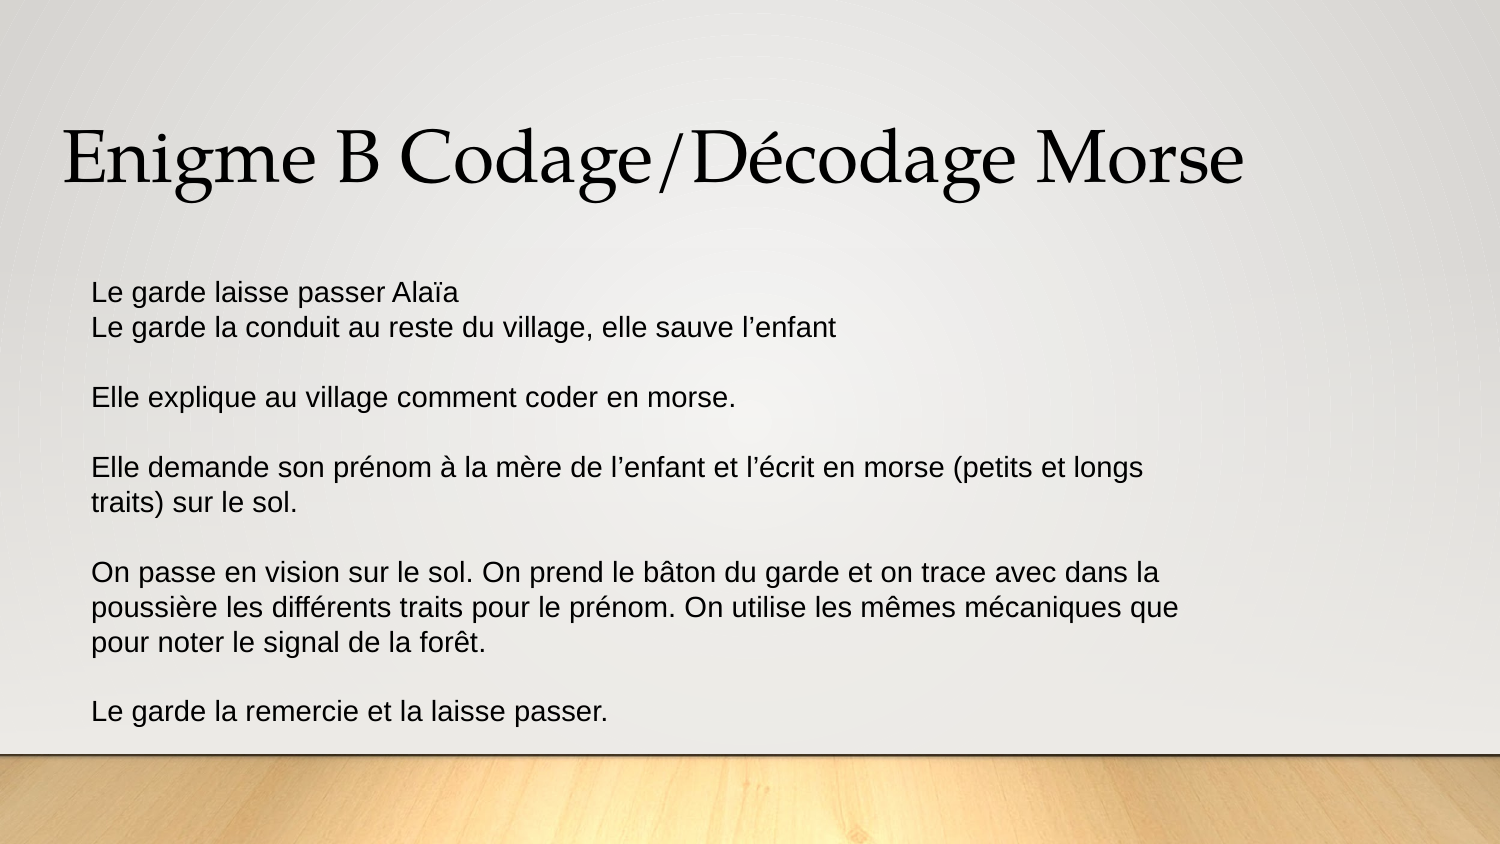

Enigme B Codage/Décodage Morse
Le garde laisse passer Alaïa
Le garde la conduit au reste du village, elle sauve l’enfant

Elle explique au village comment coder en morse.
Elle demande son prénom à la mère de l’enfant et l’écrit en morse (petits et longs traits) sur le sol.
On passe en vision sur le sol. On prend le bâton du garde et on trace avec dans la poussière les différents traits pour le prénom. On utilise les mêmes mécaniques que pour noter le signal de la forêt.

Le garde la remercie et la laisse passer.